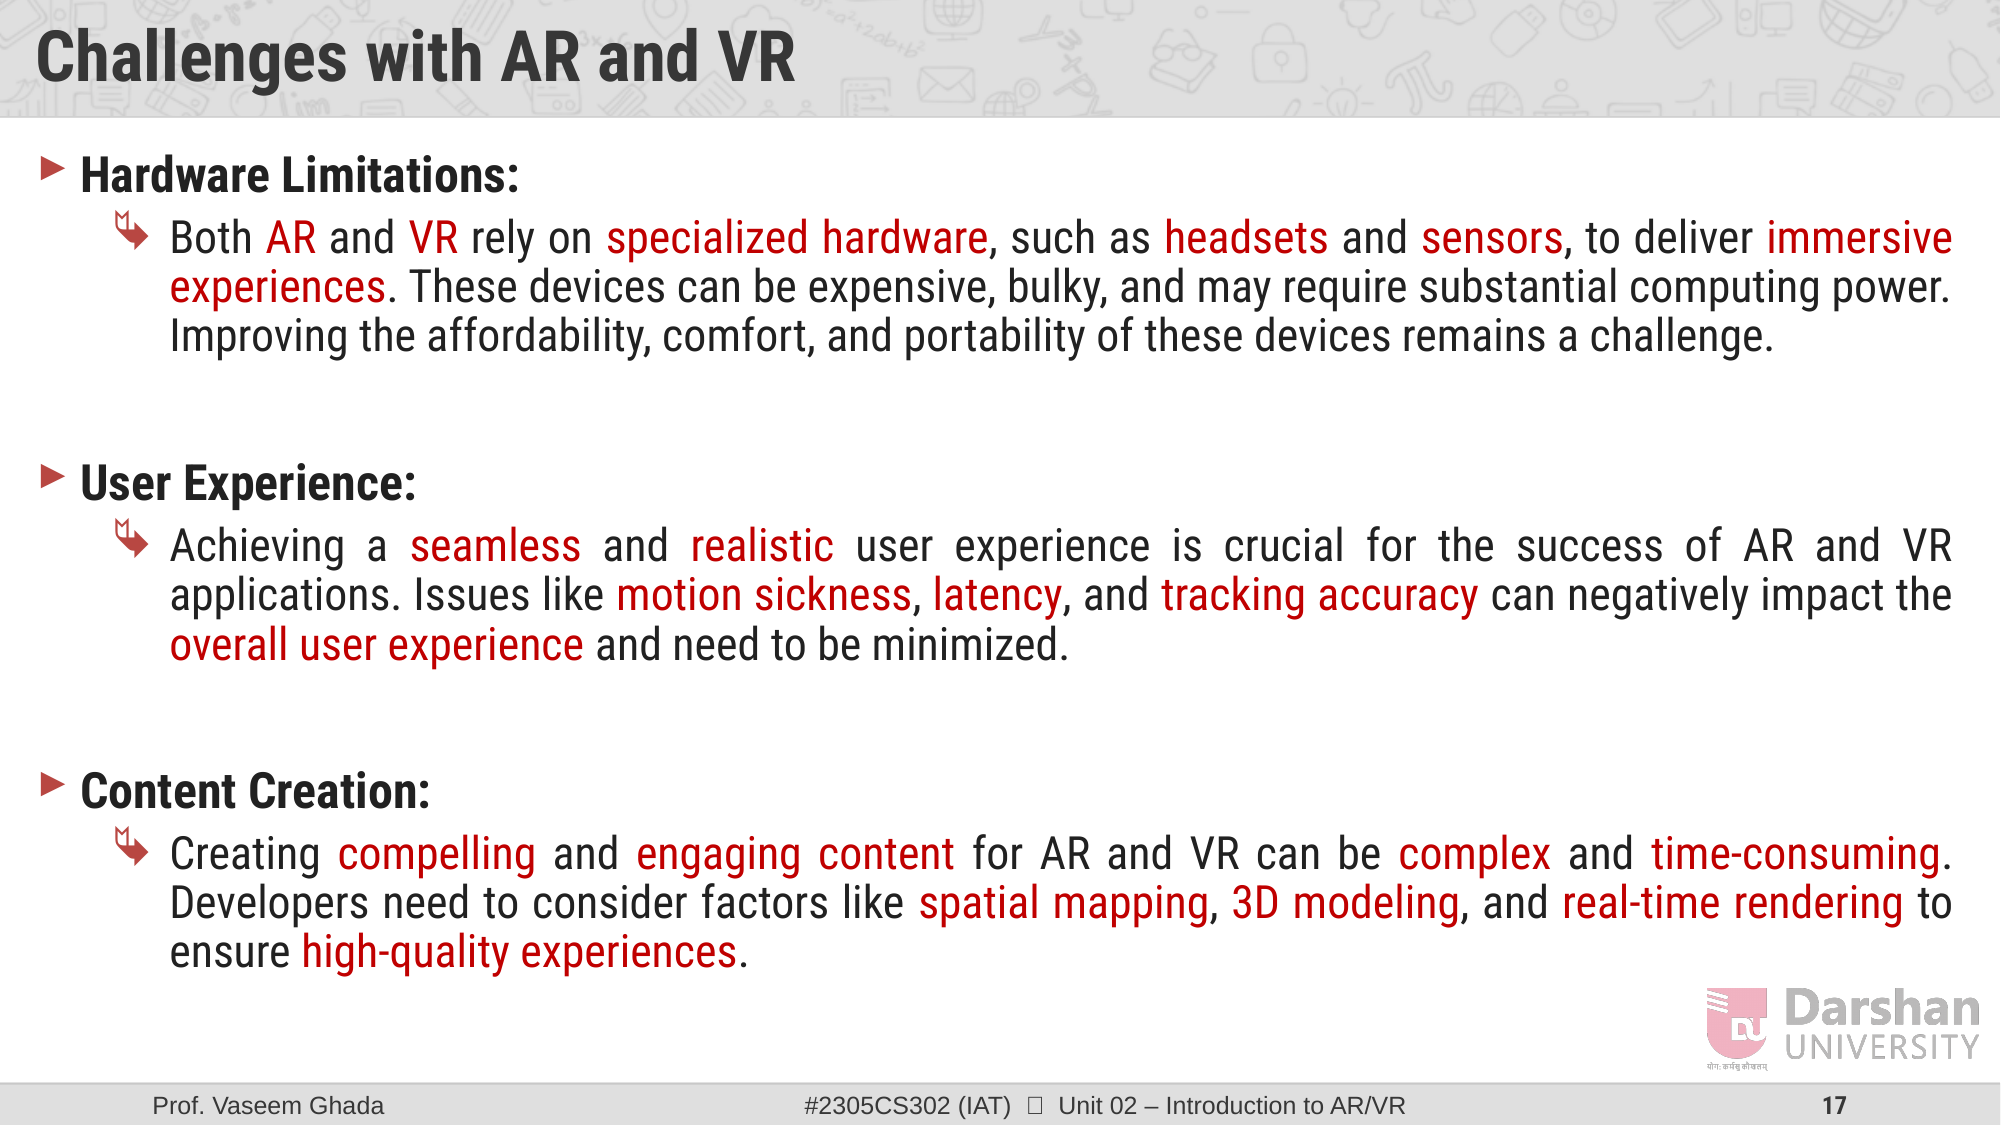

# Challenges with AR and VR
Hardware Limitations:
Both AR and VR rely on specialized hardware, such as headsets and sensors, to deliver immersive experiences. These devices can be expensive, bulky, and may require substantial computing power. Improving the affordability, comfort, and portability of these devices remains a challenge.

User Experience:
Achieving a seamless and realistic user experience is crucial for the success of AR and VR applications. Issues like motion sickness, latency, and tracking accuracy can negatively impact the overall user experience and need to be minimized.

Content Creation:
Creating compelling and engaging content for AR and VR can be complex and time-consuming. Developers need to consider factors like spatial mapping, 3D modeling, and real-time rendering to ensure high-quality experiences.